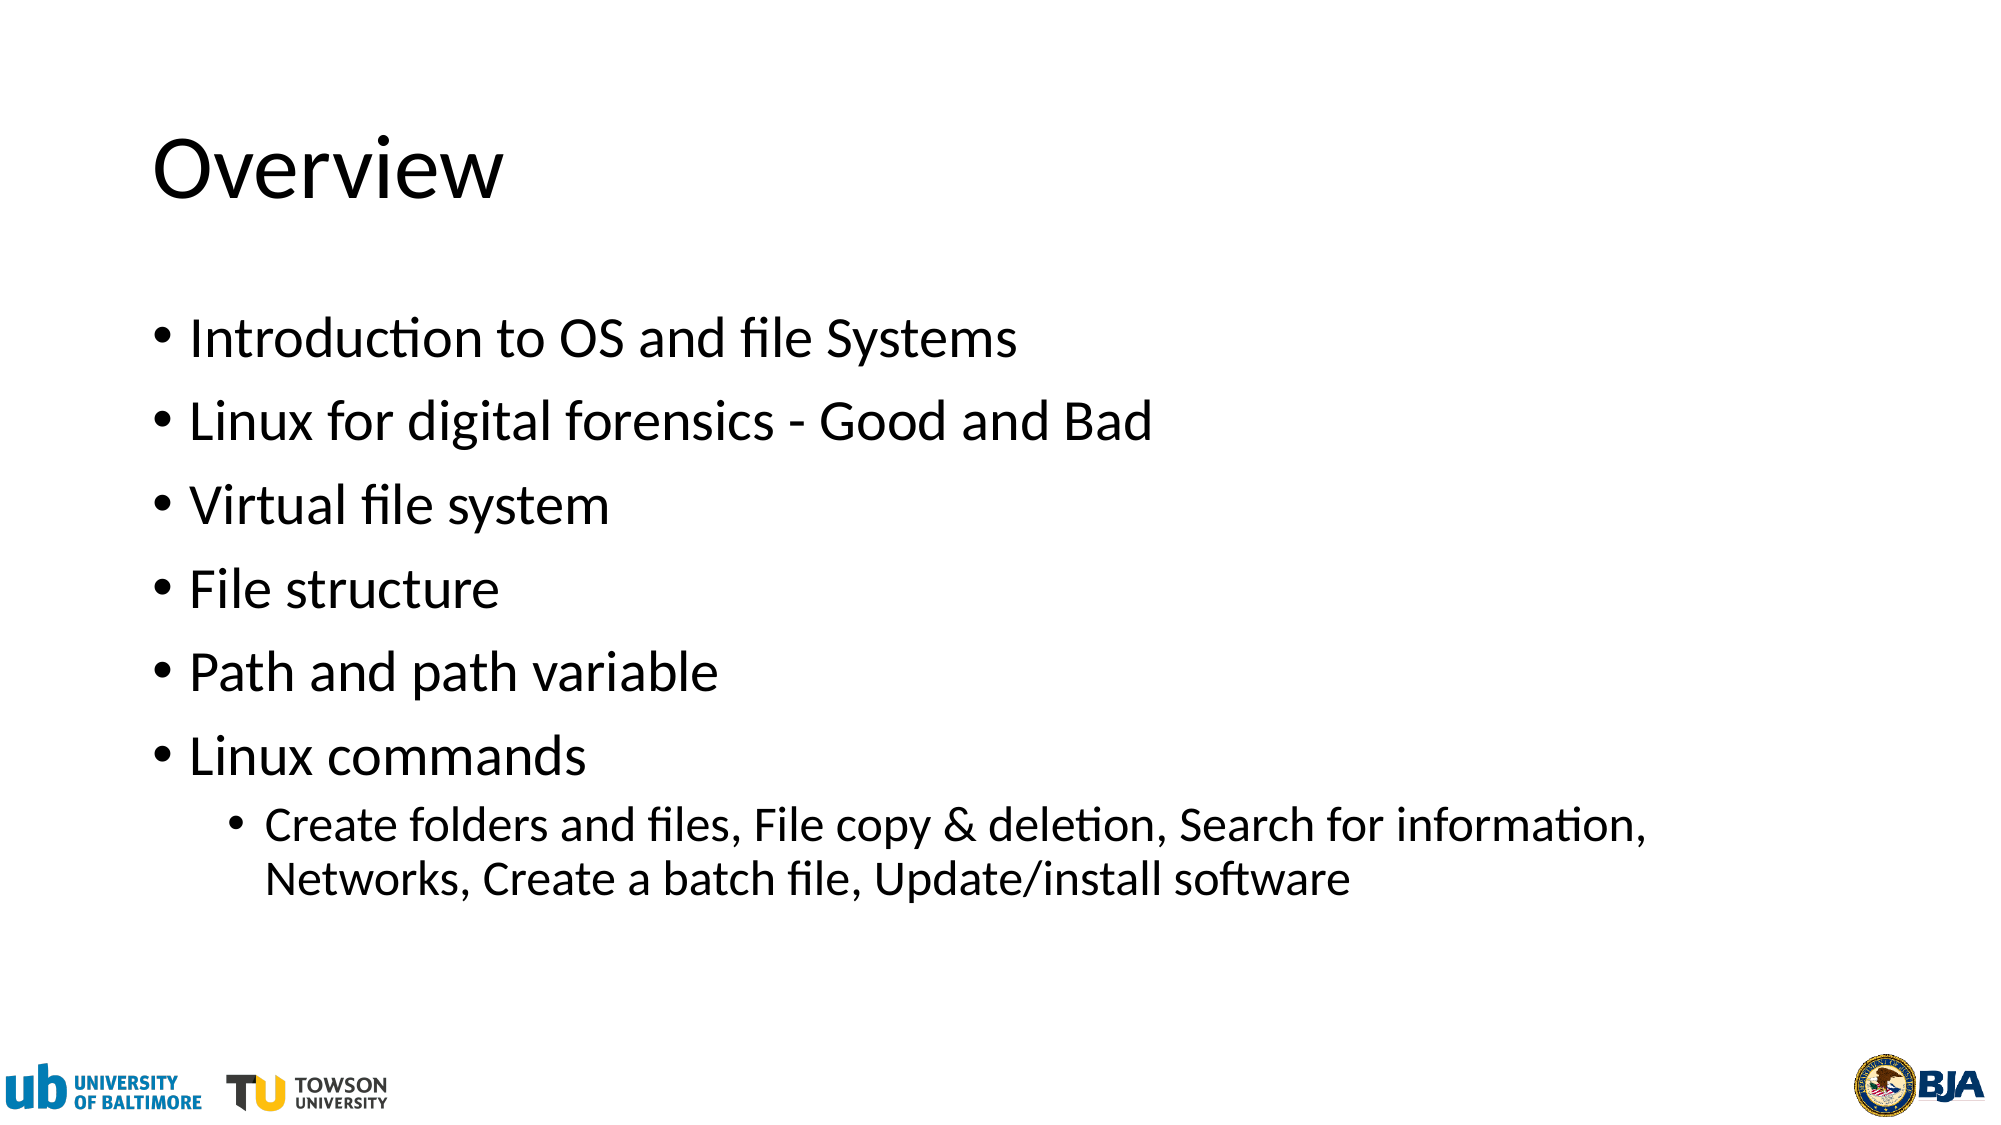

# Overview
Introduction to OS and file Systems
Linux for digital forensics - Good and Bad
Virtual file system
File structure
Path and path variable
Linux commands
Create folders and files, File copy & deletion, Search for information, Networks, Create a batch file, Update/install software